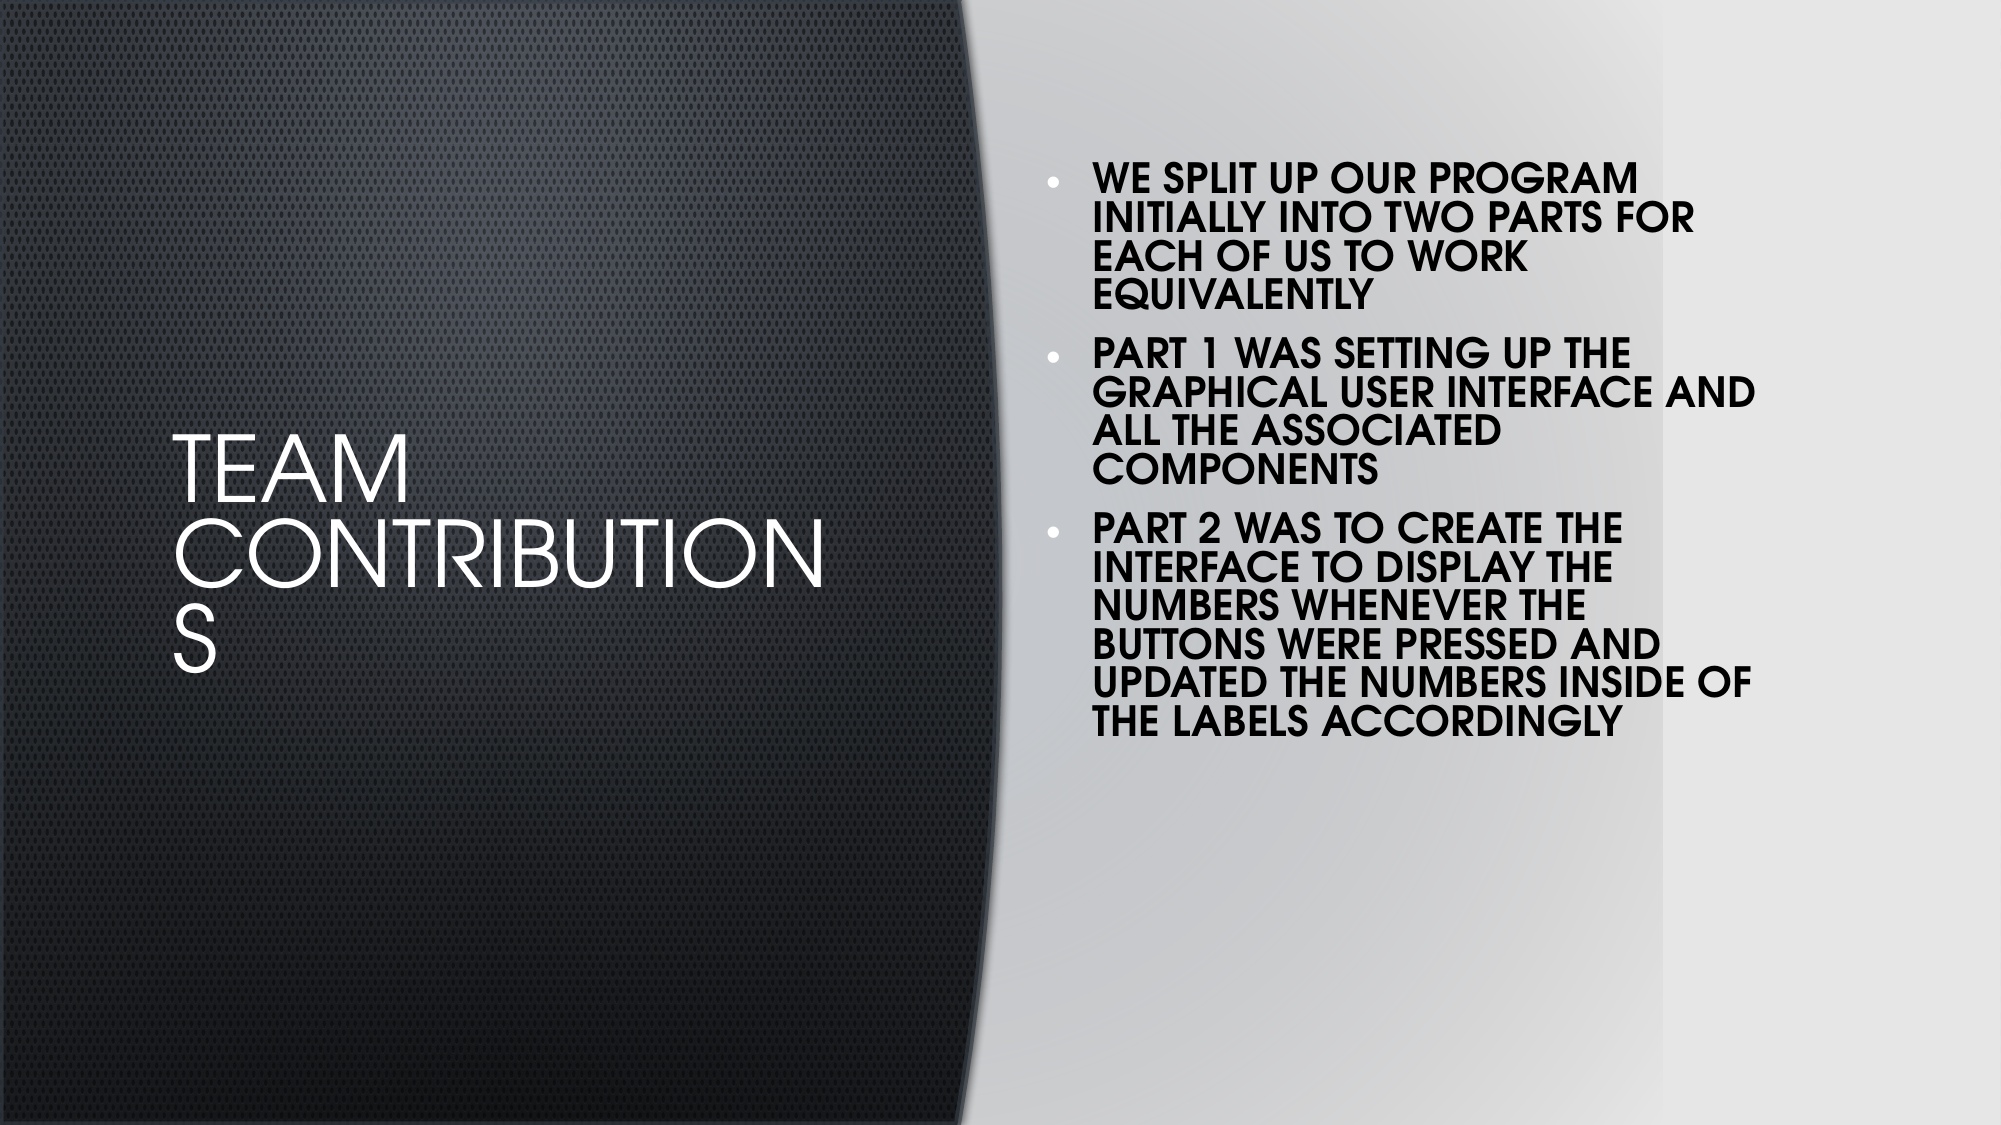

WE split up our program initially into two parts for each of us to work equivalently
Part 1 was setting up the graphical user interface and all the associated components
Part 2 was to create the interface to display the numbers whenever the buttons were pressed and updated the numbers inside of the labels accordingly

Team contributions